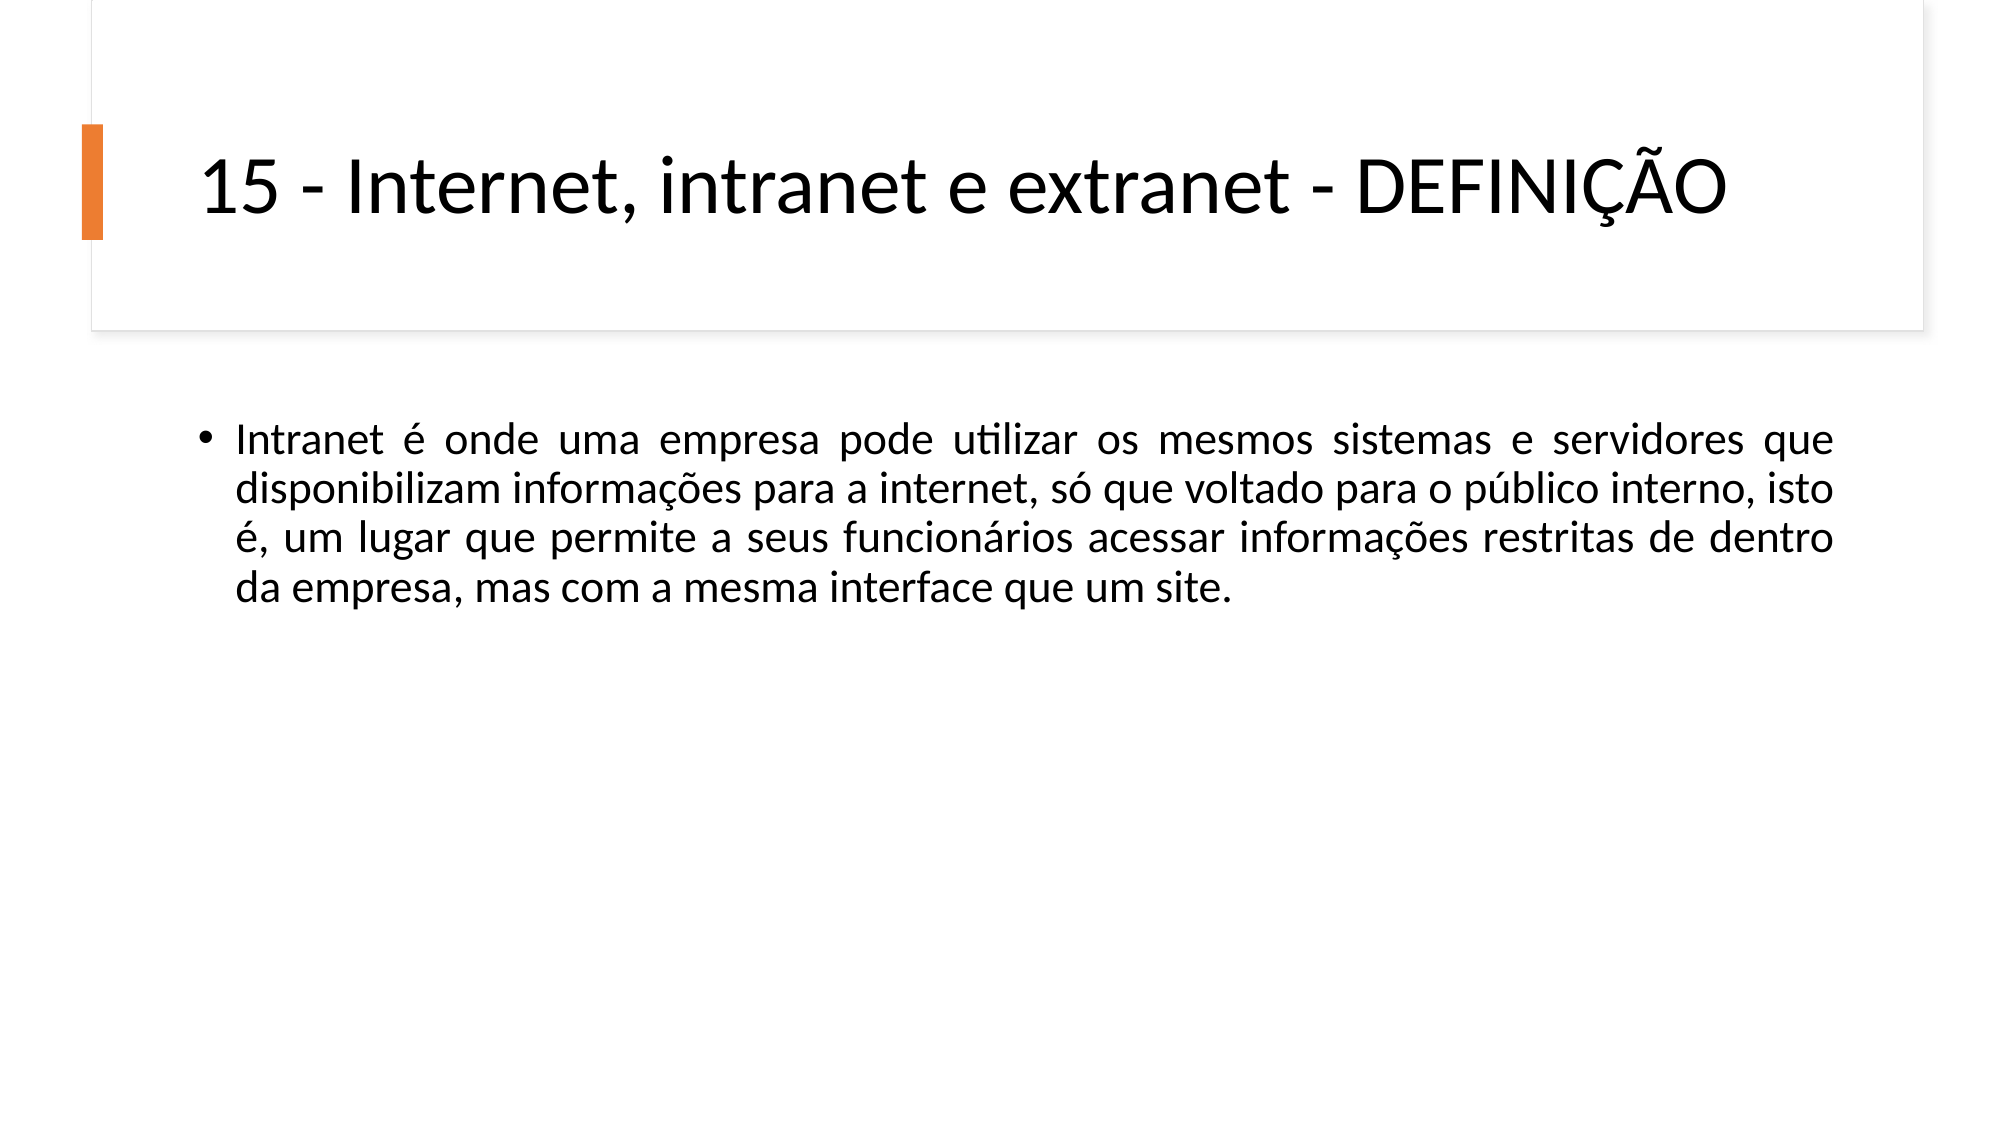

# 15 - Internet, intranet e extranet - DEFINIÇÃO

Intranet é onde uma empresa pode utilizar os mesmos sistemas e servidores que disponibilizam informações para a internet, só que voltado para o público interno, isto é, um lugar que permite a seus funcionários acessar informações restritas de dentro da empresa, mas com a mesma interface que um site.